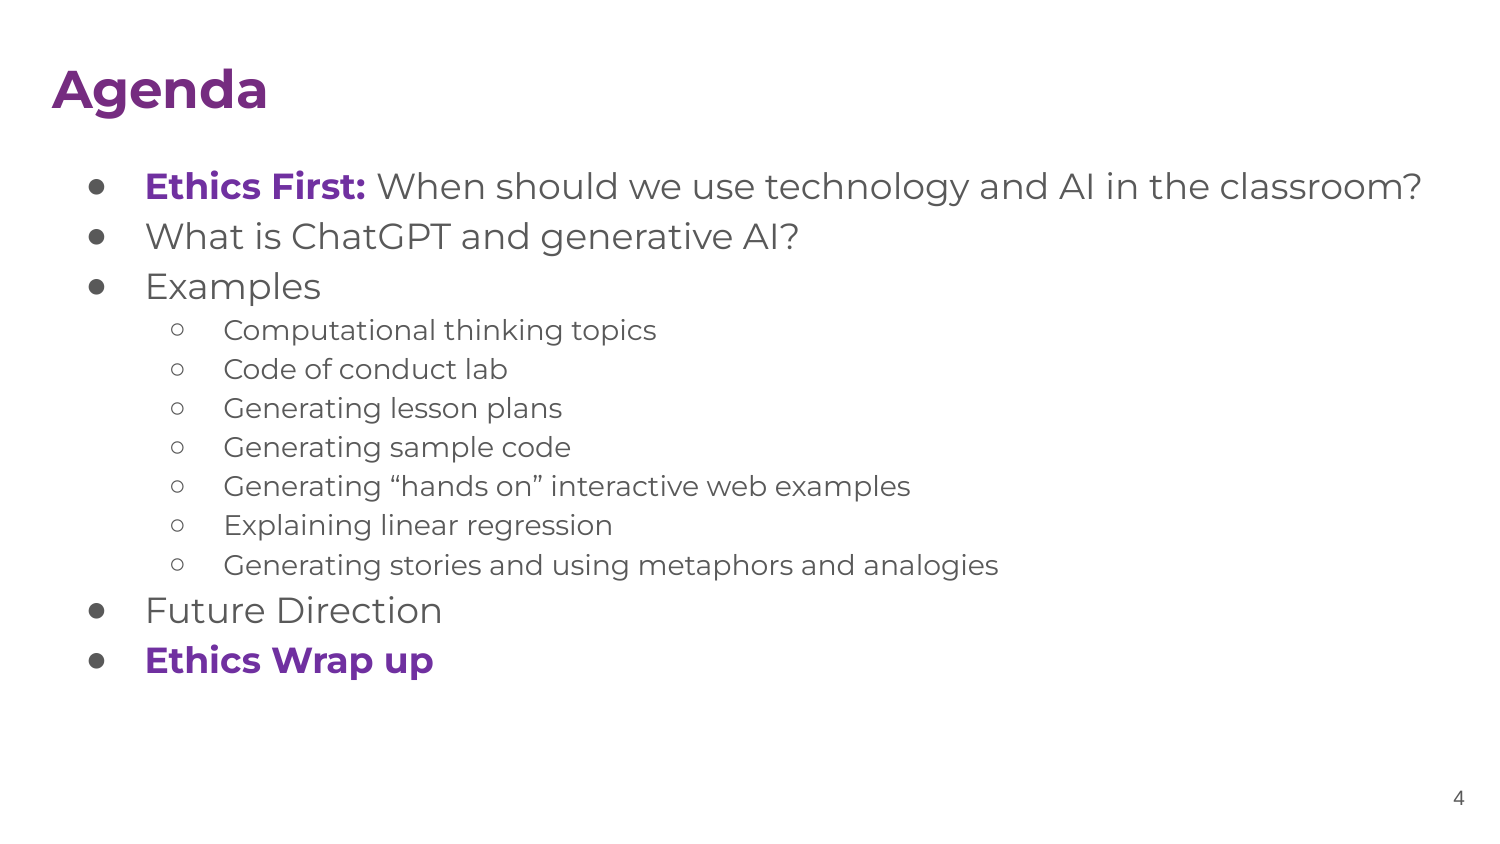

# Agenda
Ethics First: When should we use technology and AI in the classroom?
What is ChatGPT and generative AI?
Examples
Computational thinking topics
Code of conduct lab
Generating lesson plans
Generating sample code
Generating “hands on” interactive web examples
Explaining linear regression
Generating stories and using metaphors and analogies
Future Direction
Ethics Wrap up
4